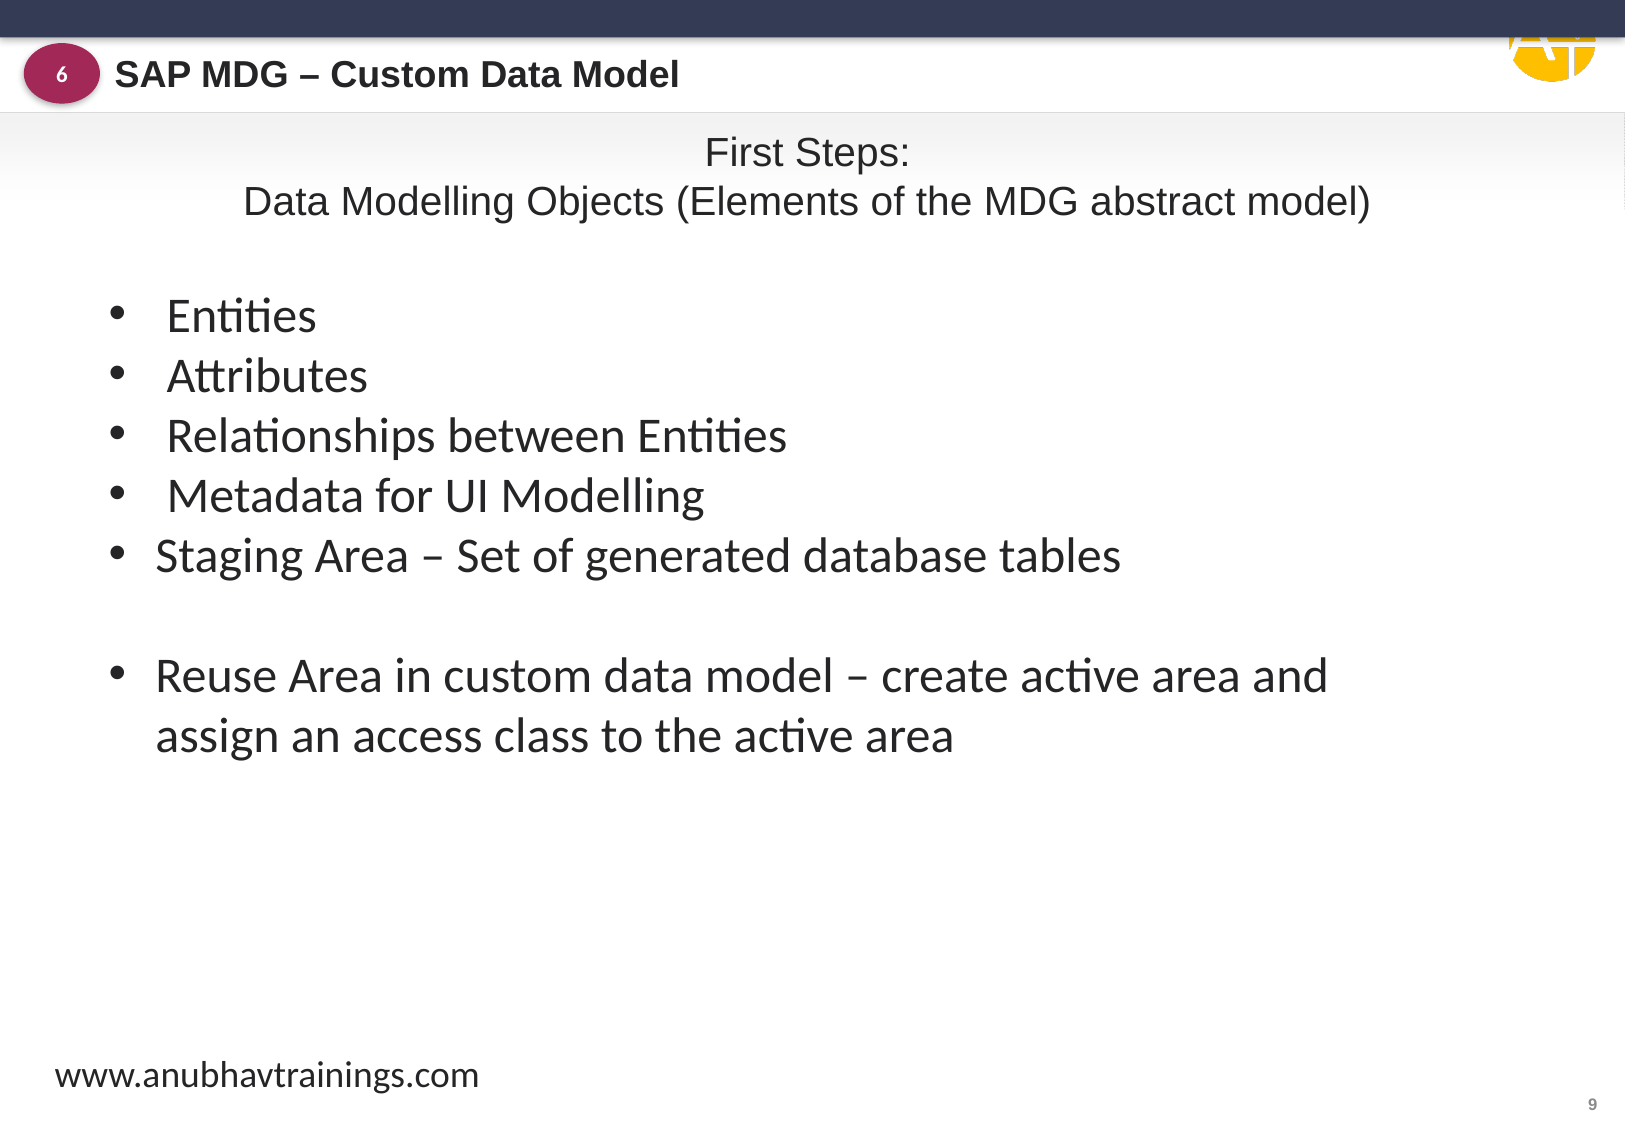

SAP MDG – Custom Data Model
6
First Steps:
Data Modelling Objects (Elements of the MDG abstract model)
 Entities
 Attributes
 Relationships between Entities
 Metadata for UI Modelling
Staging Area – Set of generated database tables

Reuse Area in custom data model – create active area and assign an access class to the active area